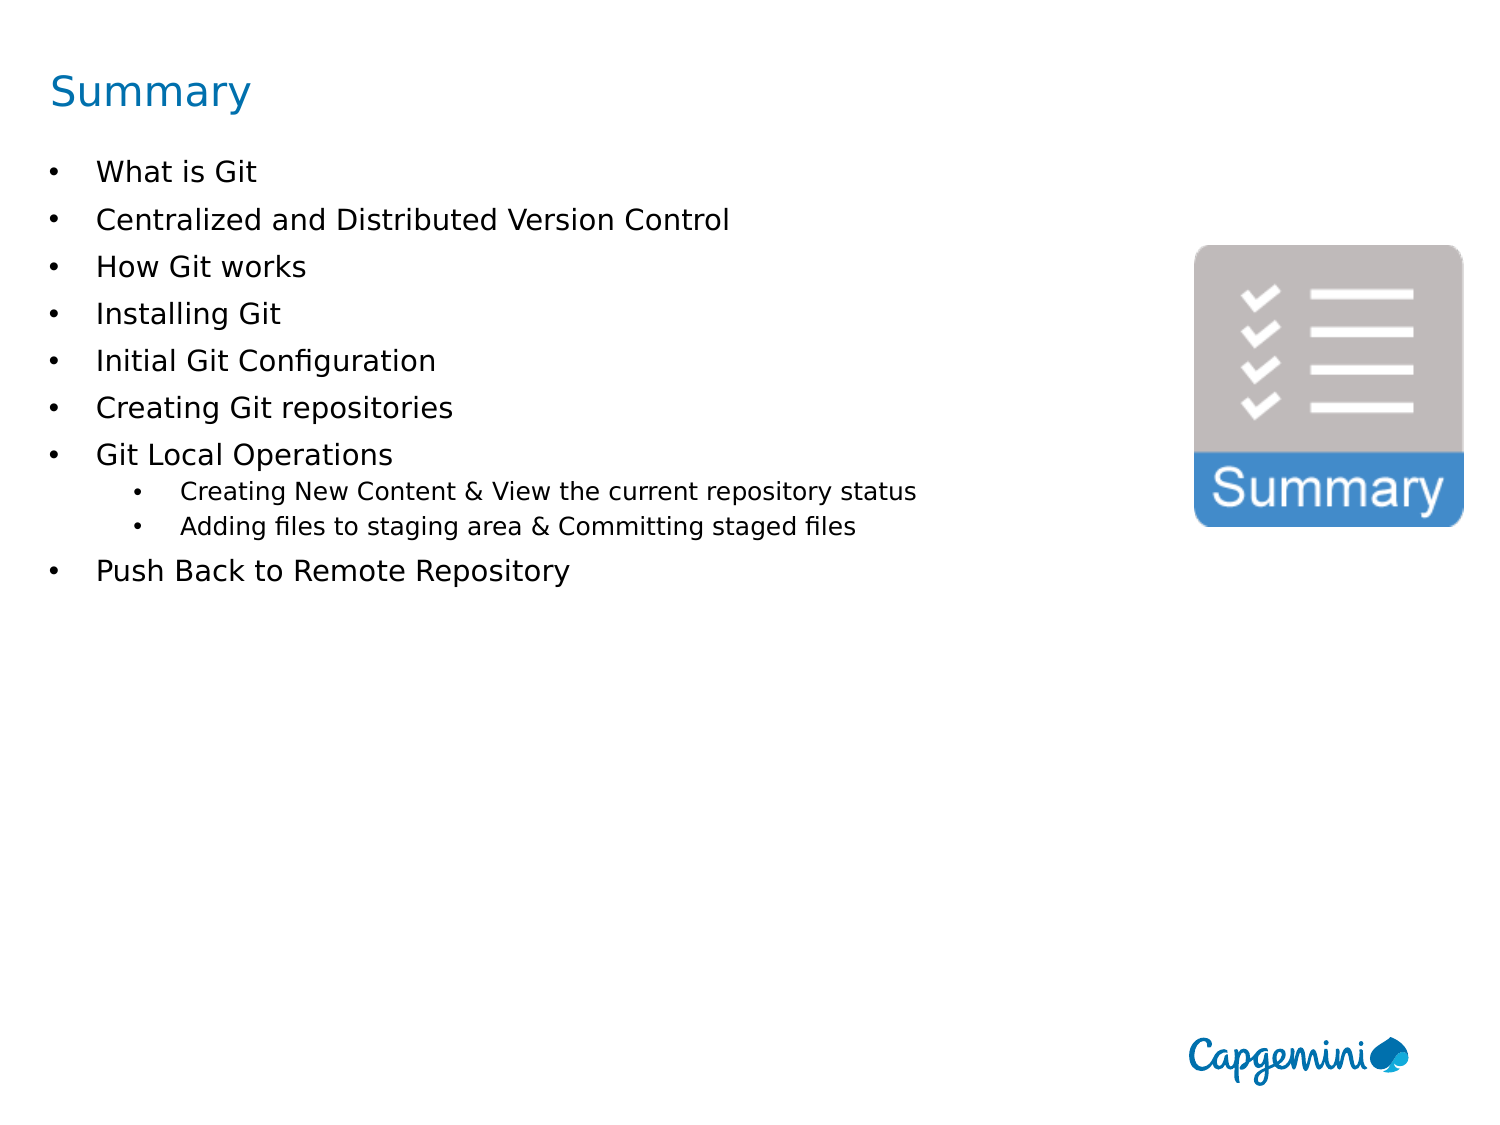

# Summary
What is Git
Centralized and Distributed Version Control
How Git works
Installing Git
Initial Git Configuration
Creating Git repositories
Git Local Operations
Creating New Content & View the current repository status
Adding files to staging area & Committing staged files
Push Back to Remote Repository